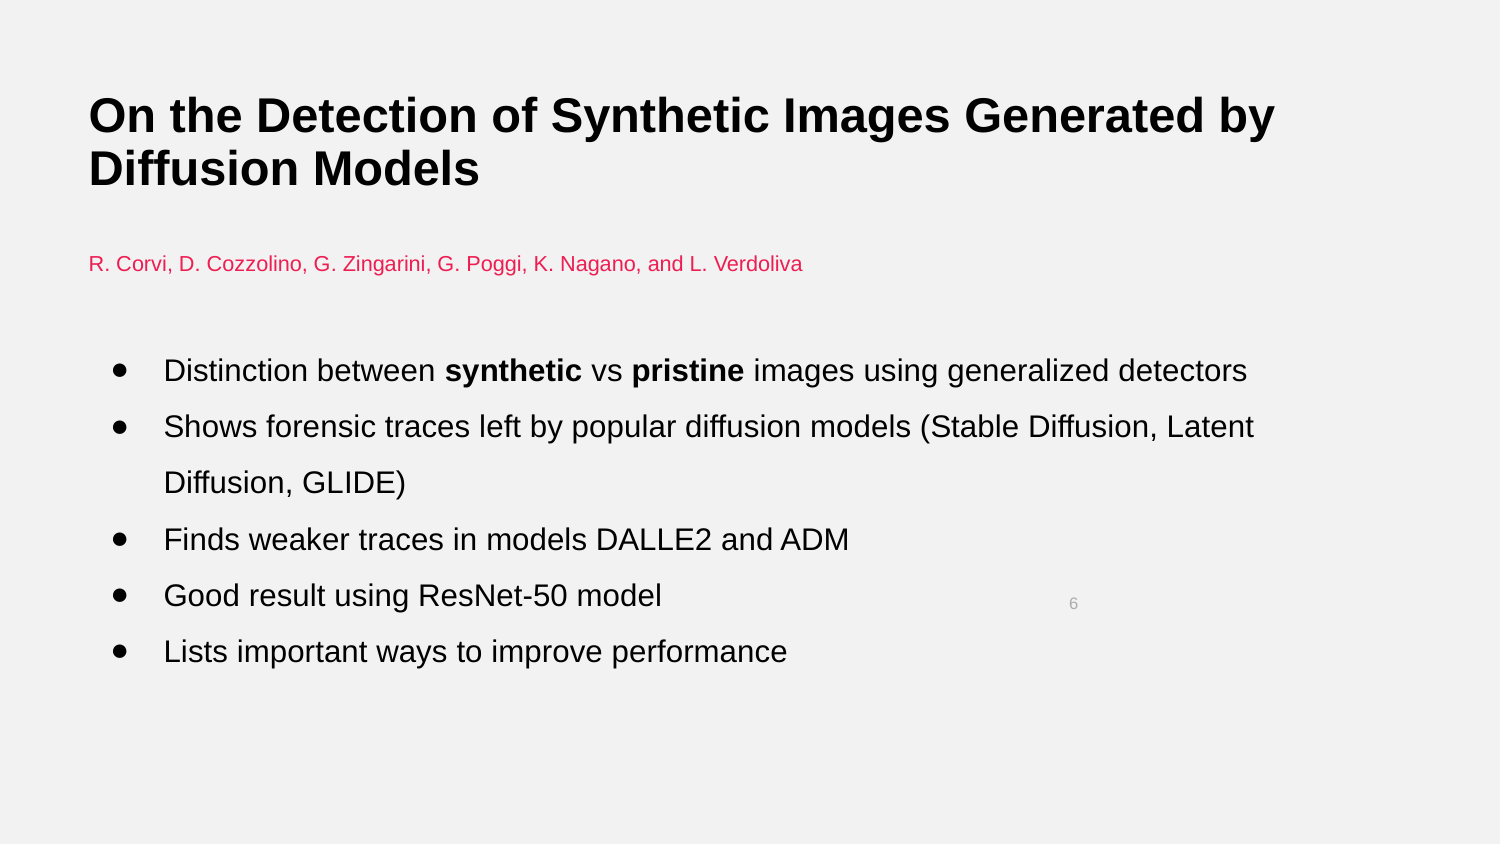

# On the Detection of Synthetic Images Generated by Diffusion Models
R. Corvi, D. Cozzolino, G. Zingarini, G. Poggi, K. Nagano, and L. Verdoliva
Distinction between synthetic vs pristine images using generalized detectors
Shows forensic traces left by popular diffusion models (Stable Diffusion, Latent Diffusion, GLIDE)
Finds weaker traces in models DALLE2 and ADM
Good result using ResNet-50 model
Lists important ways to improve performance
6